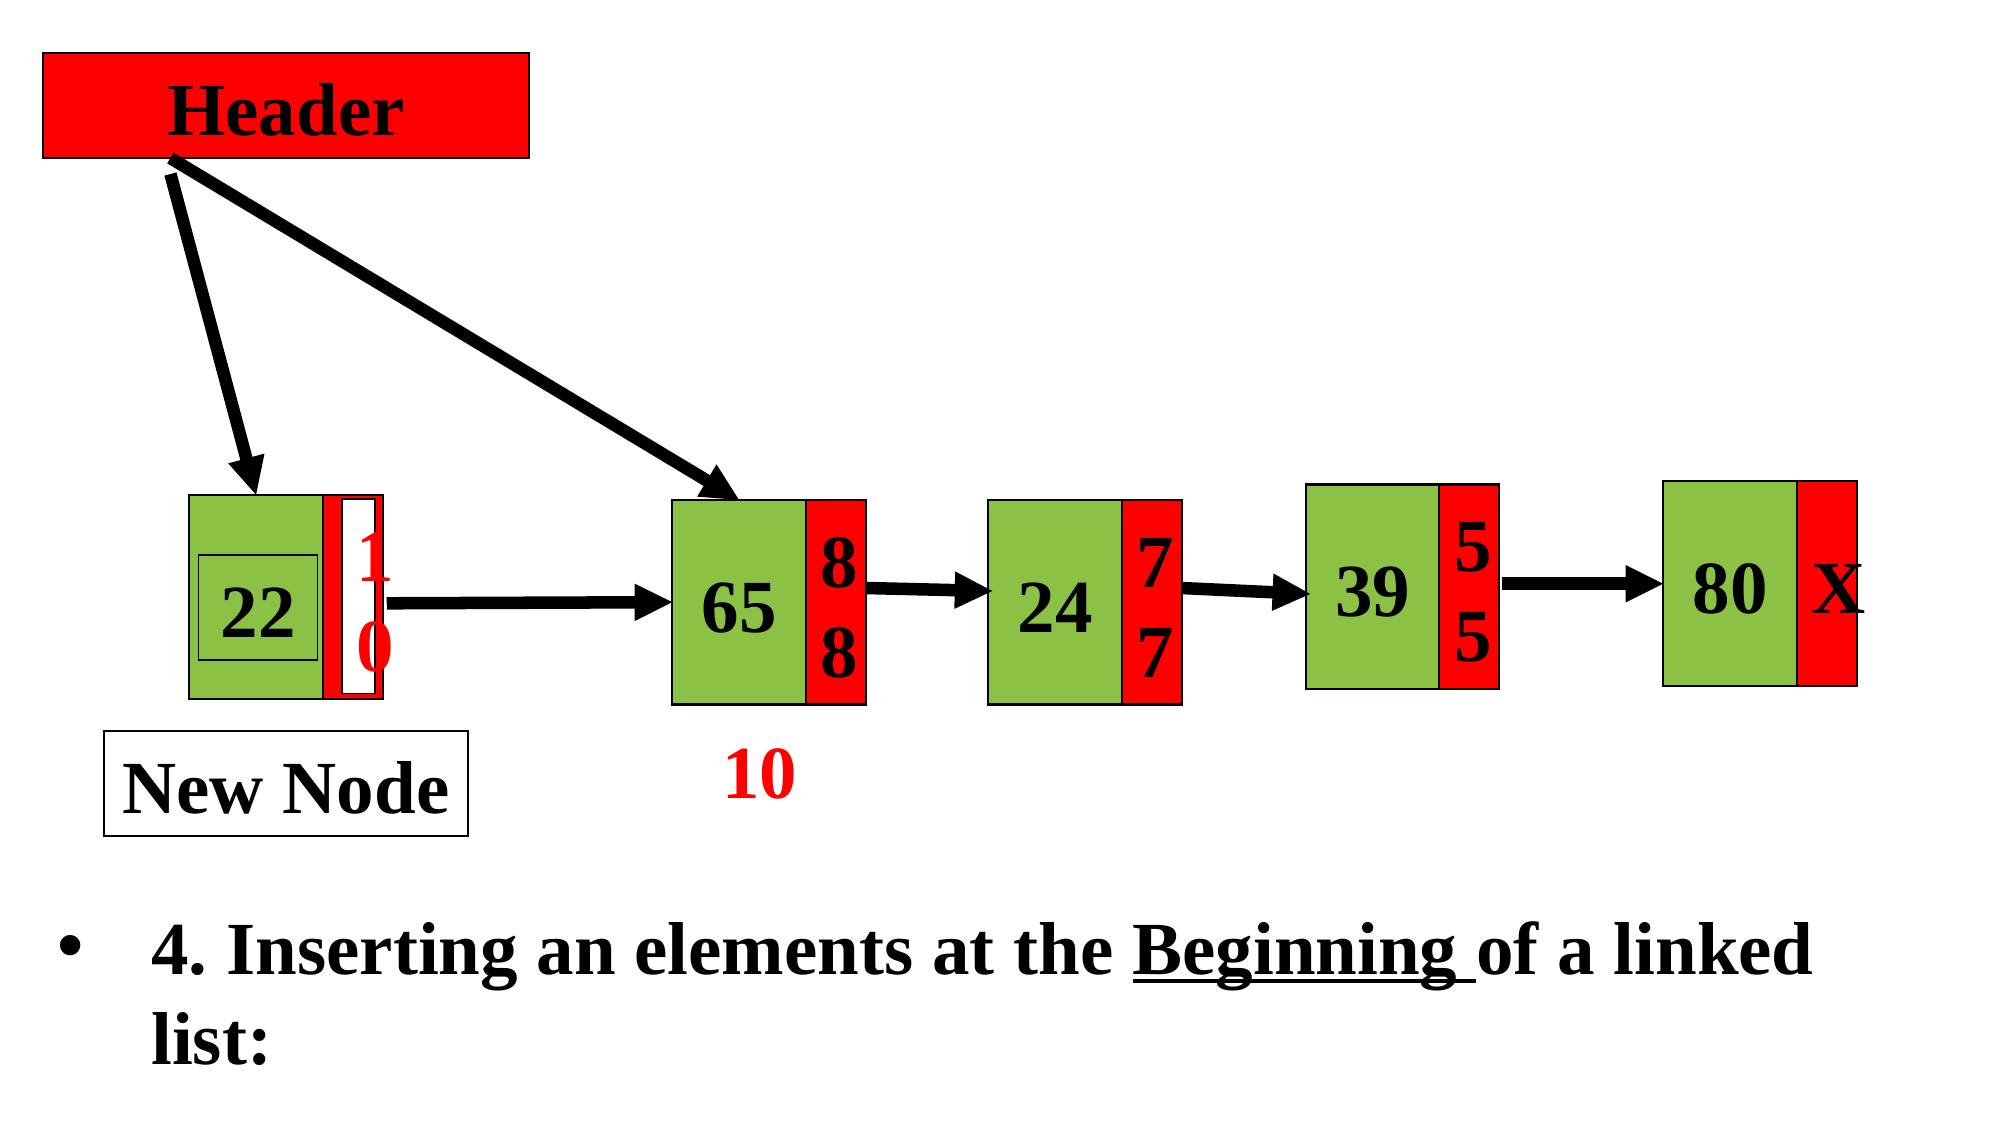

Header
80
X
39
55

10
65
88
24
77
22
10
New Node
4. Inserting an elements at the Beginning of a linked list: